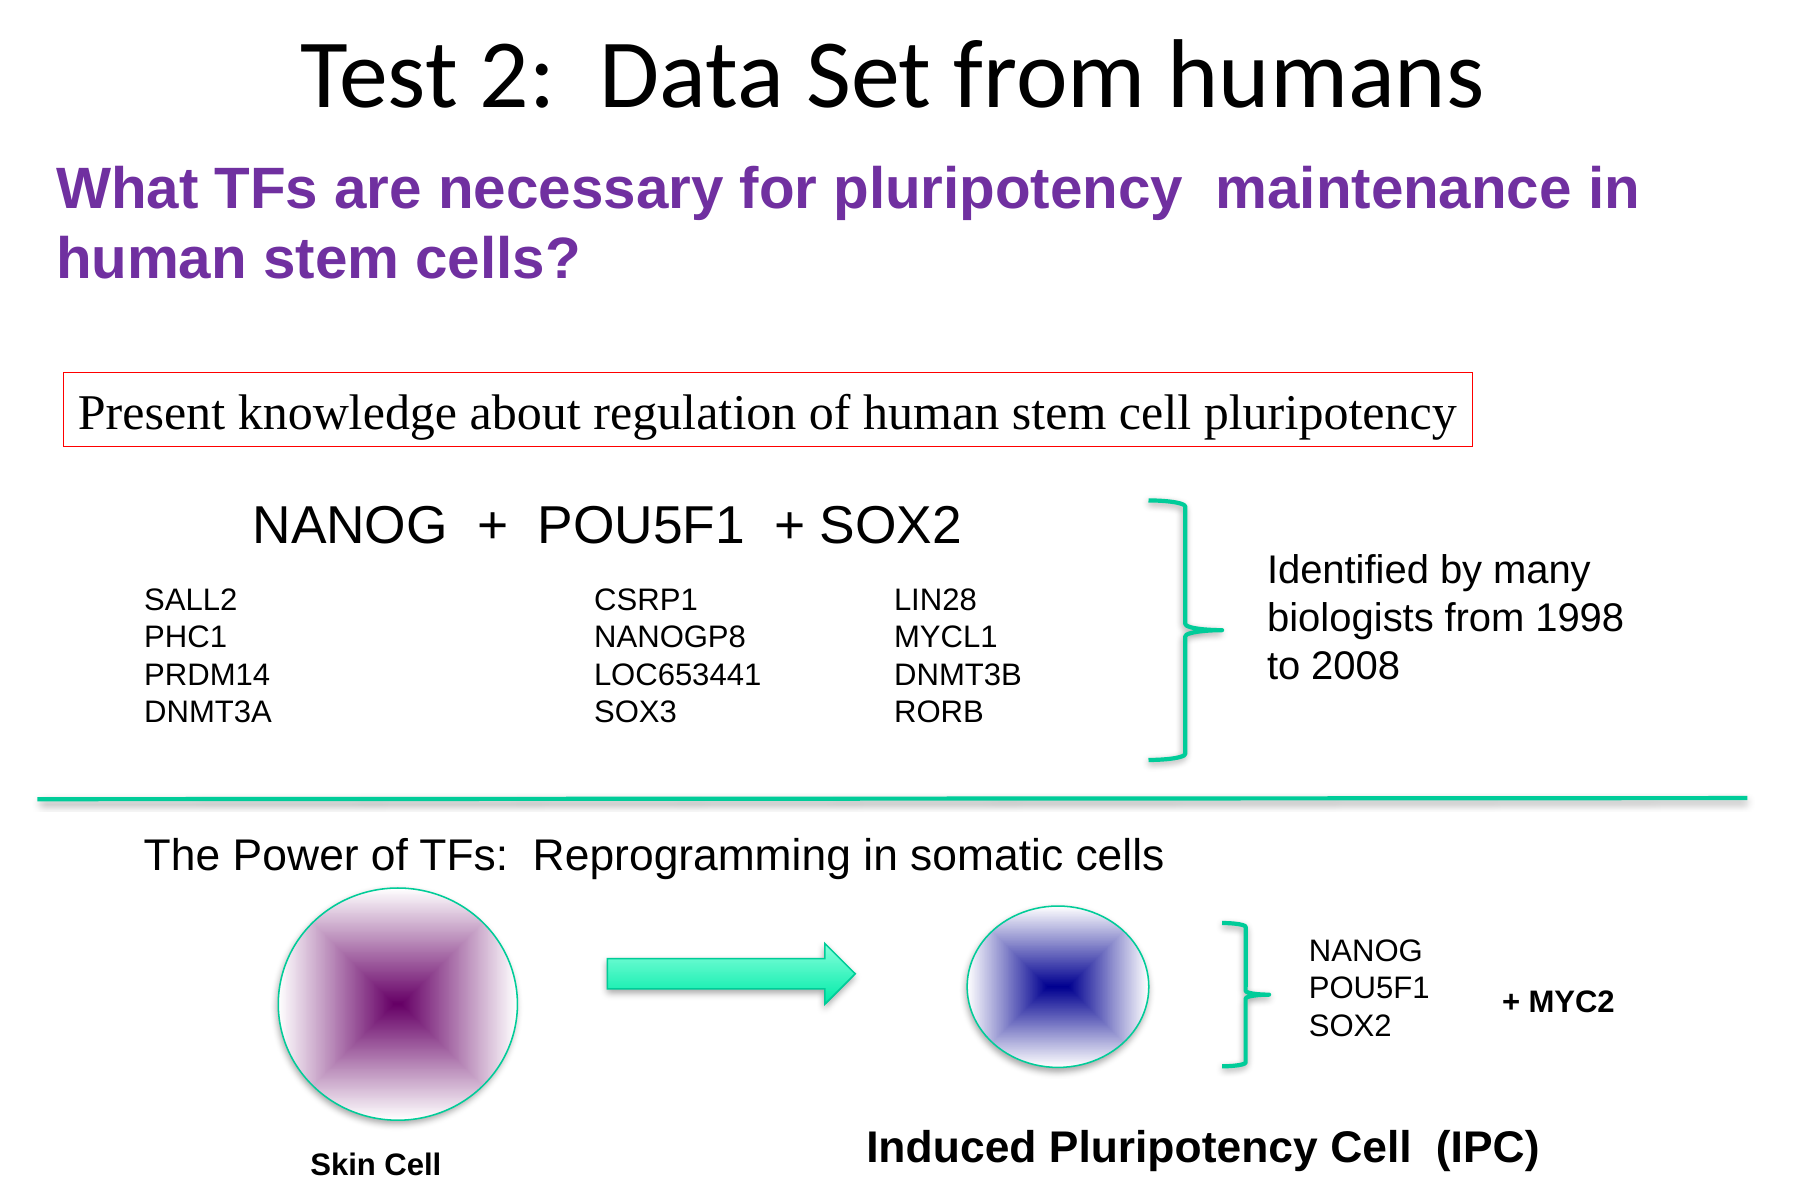

Test 2:  Data Set from humans
What TFs are necessary for pluripotency  maintenance in human stem cells?

Present knowledge about regulation of human stem cell pluripotency
NANOG  +  POU5F1  + SOX2

Identified by many
biologists from 1998
to 2008
SALL2			CSRP1		LIN28
PHC1			NANOGP8	MYCL1
PRDM14 			LOC653441	DNMT3B
DNMT3A			SOX3		RORB
The Power of TFs:  Reprogramming in somatic cells

NANOG
POU5F1
SOX2
+ MYC2
Induced Pluripotency Cell  (IPC)
Skin Cell